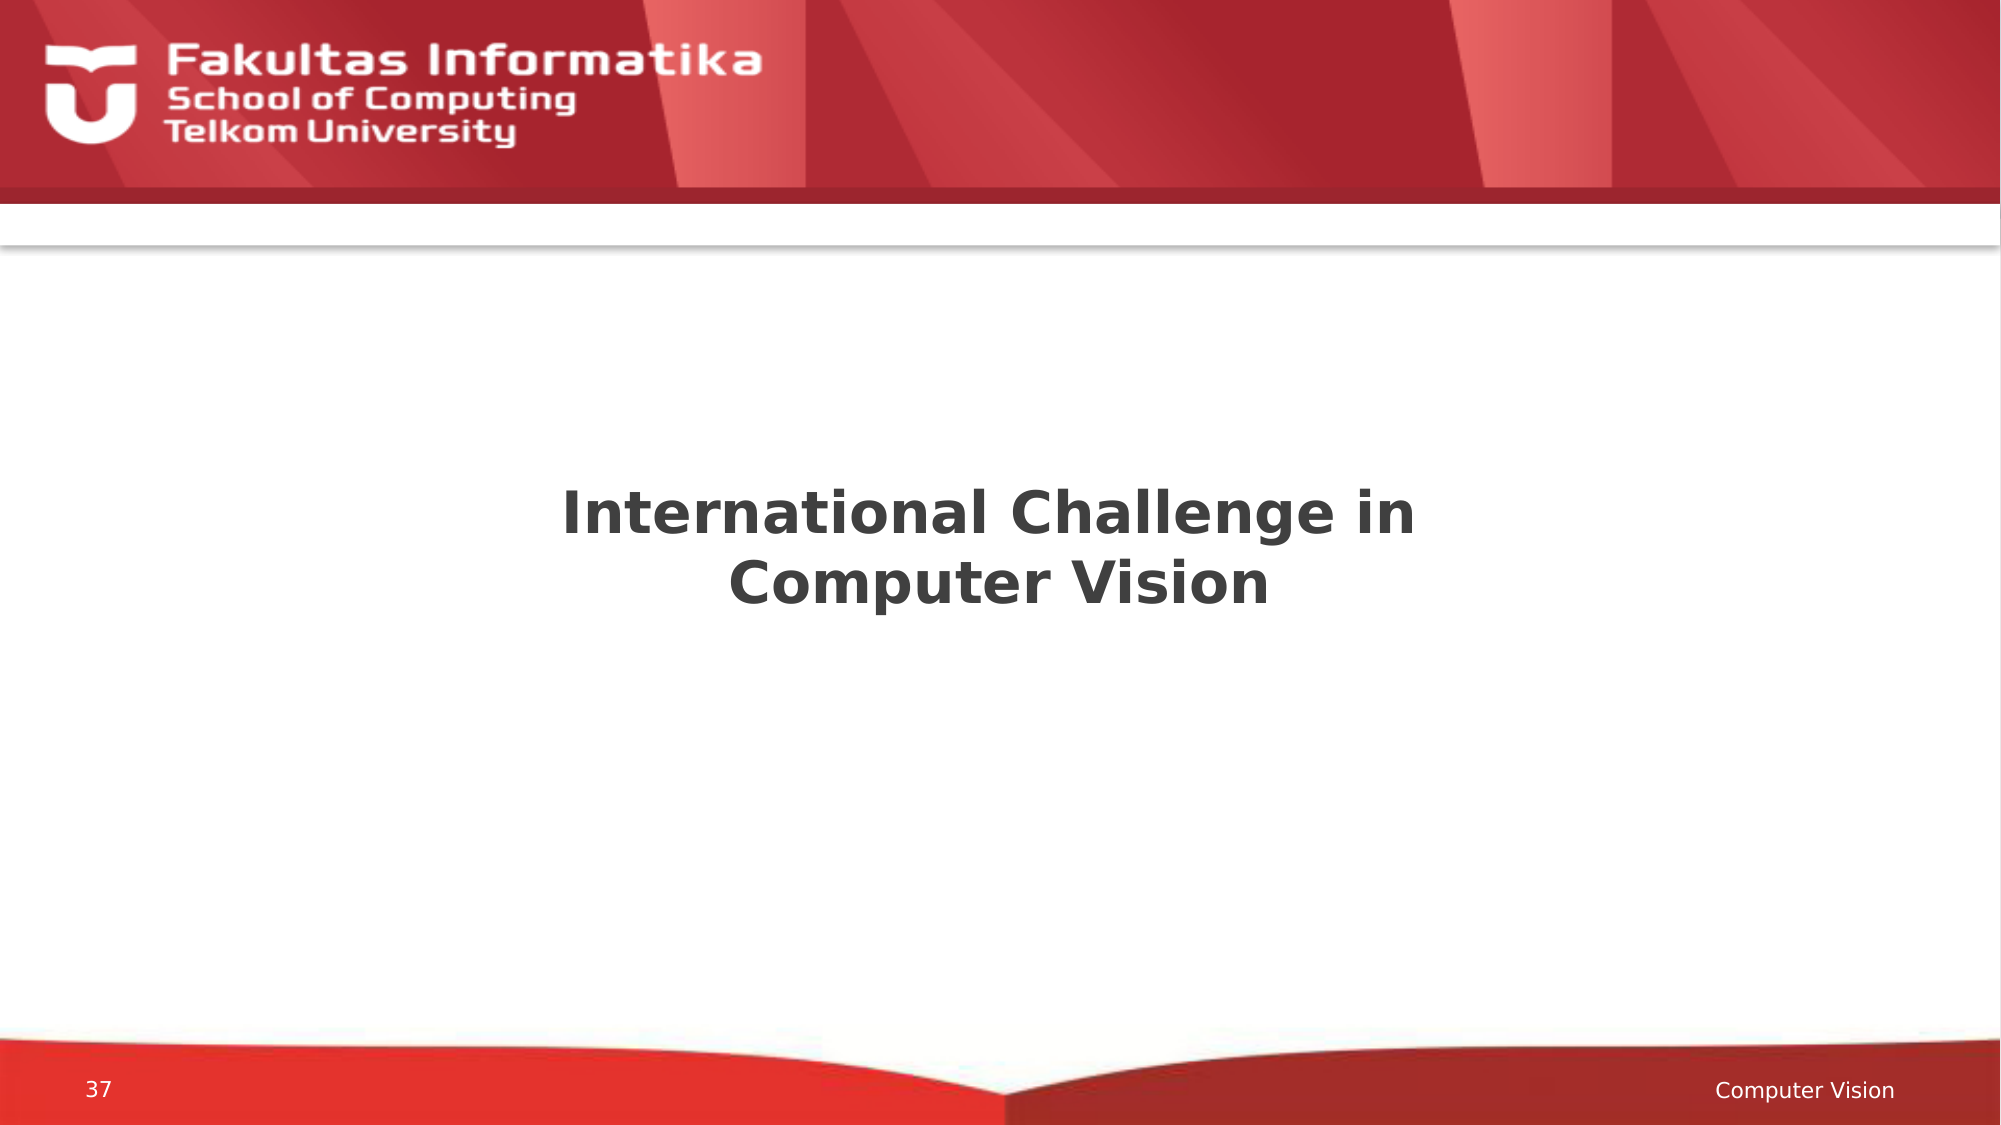

# International Challenge in Computer Vision
Computer Vision
37